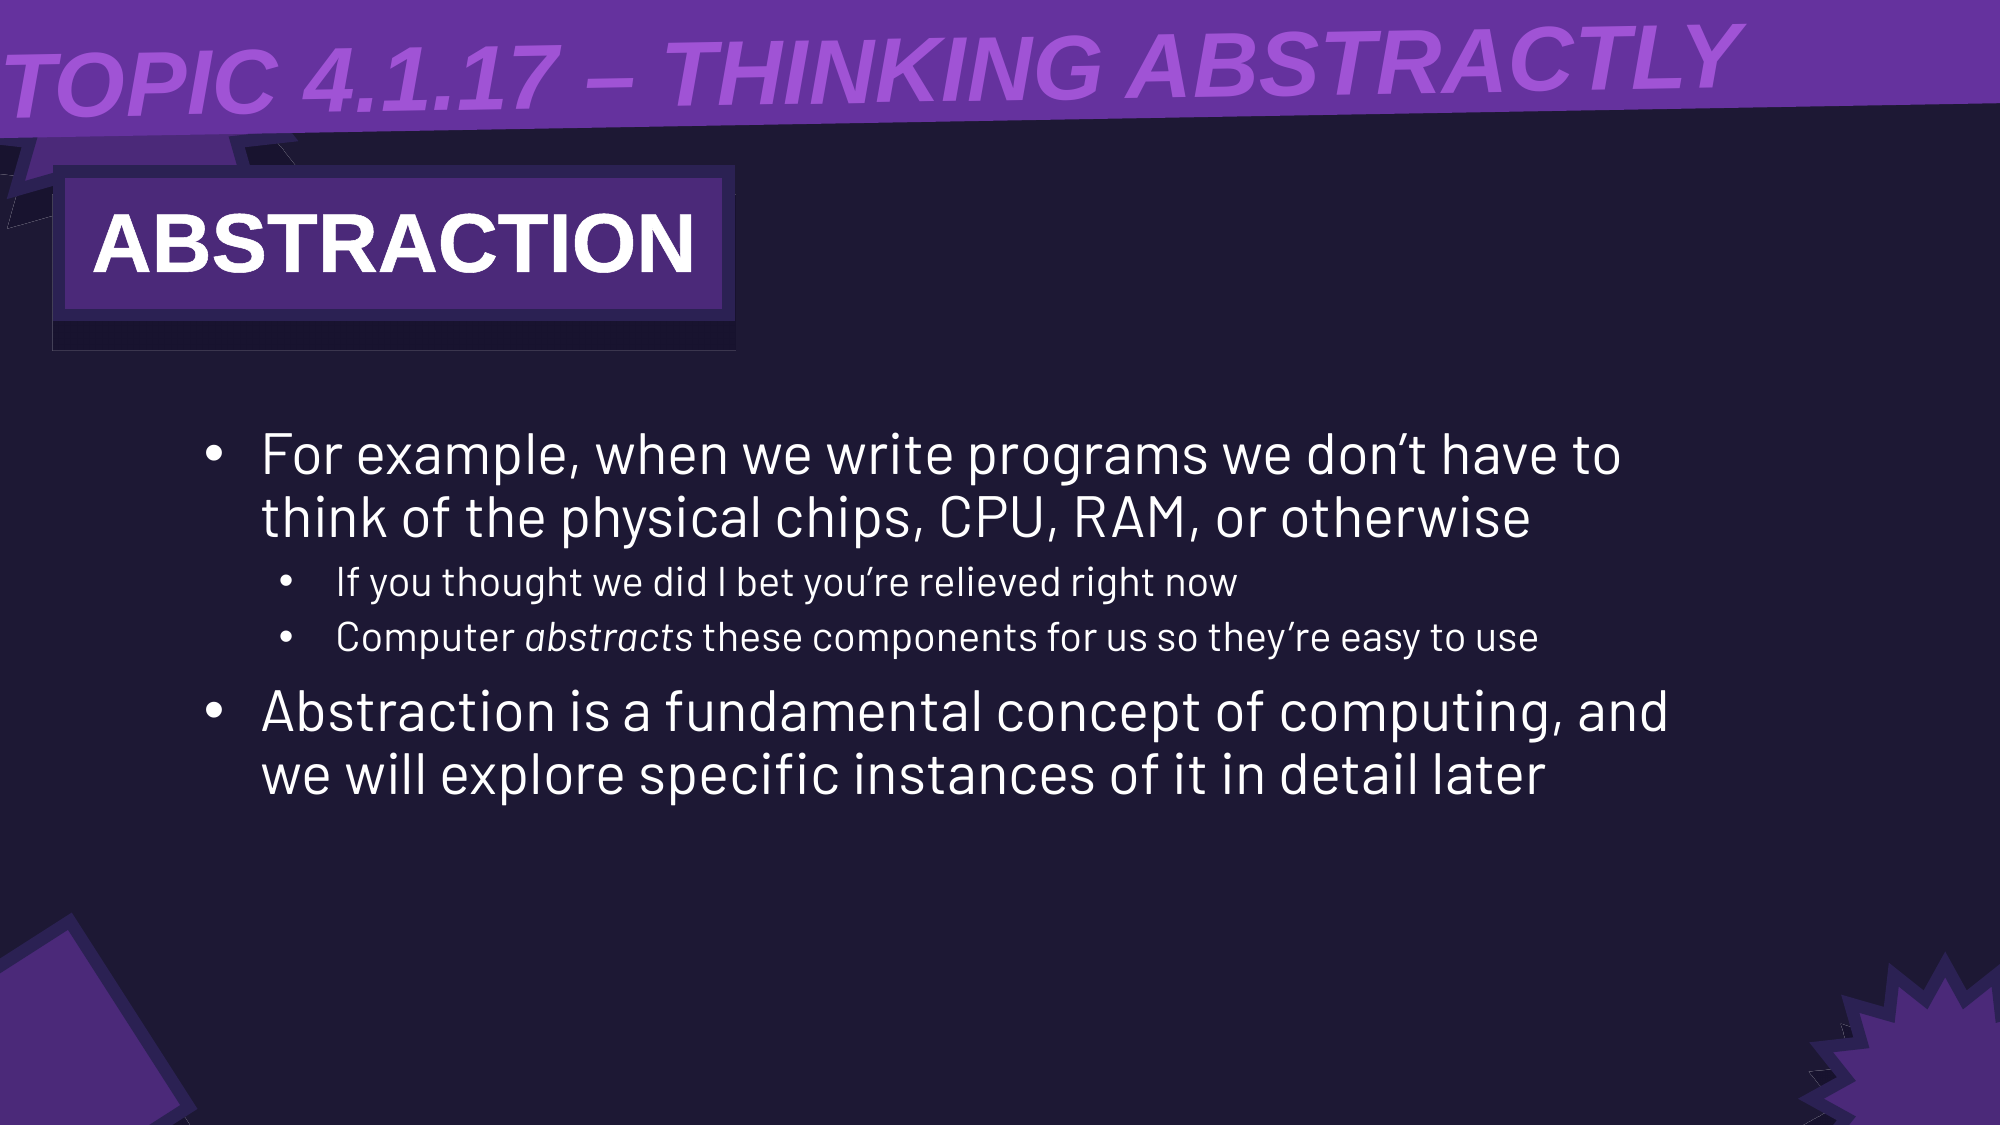

TOPIC 4.1.17 – THINKING ABSTRACTLY

ABSTRACTION
For example, when we write programs we don’t have to think of the physical chips, CPU, RAM, or otherwise
If you thought we did I bet you’re relieved right now
Computer abstracts these components for us so they’re easy to use
Abstraction is a fundamental concept of computing, and we will explore specific instances of it in detail later